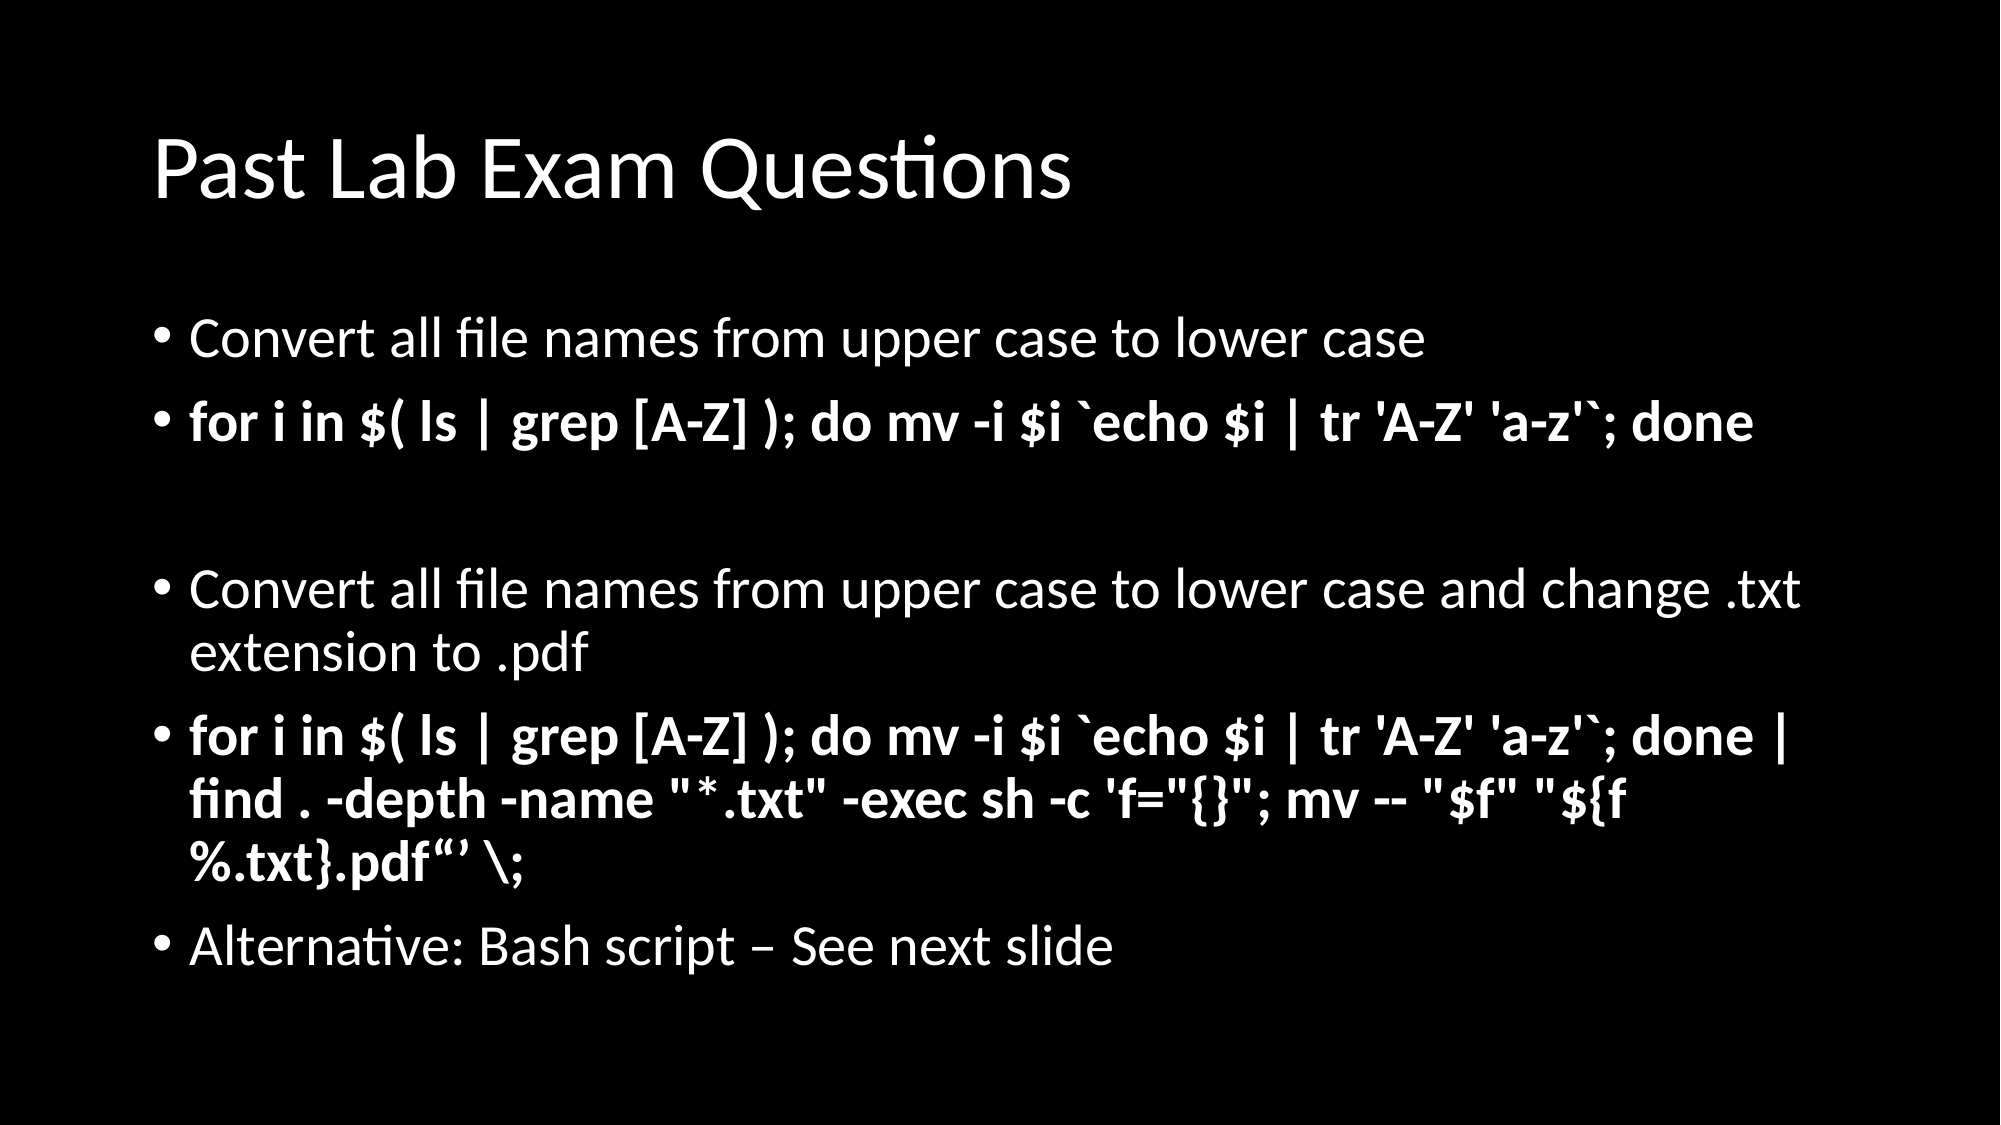

# Past Lab Exam Questions
Convert all file names from upper case to lower case
for i in $( ls | grep [A-Z] ); do mv -i $i `echo $i | tr 'A-Z' 'a-z'`; done

Convert all file names from upper case to lower case and change .txt extension to .pdf
for i in $( ls | grep [A-Z] ); do mv -i $i `echo $i | tr 'A-Z' 'a-z'`; done | find . -depth -name "*.txt" -exec sh -c 'f="{}"; mv -- "$f" "${f%.txt}.pdf“’ \;
Alternative: Bash script – See next slide